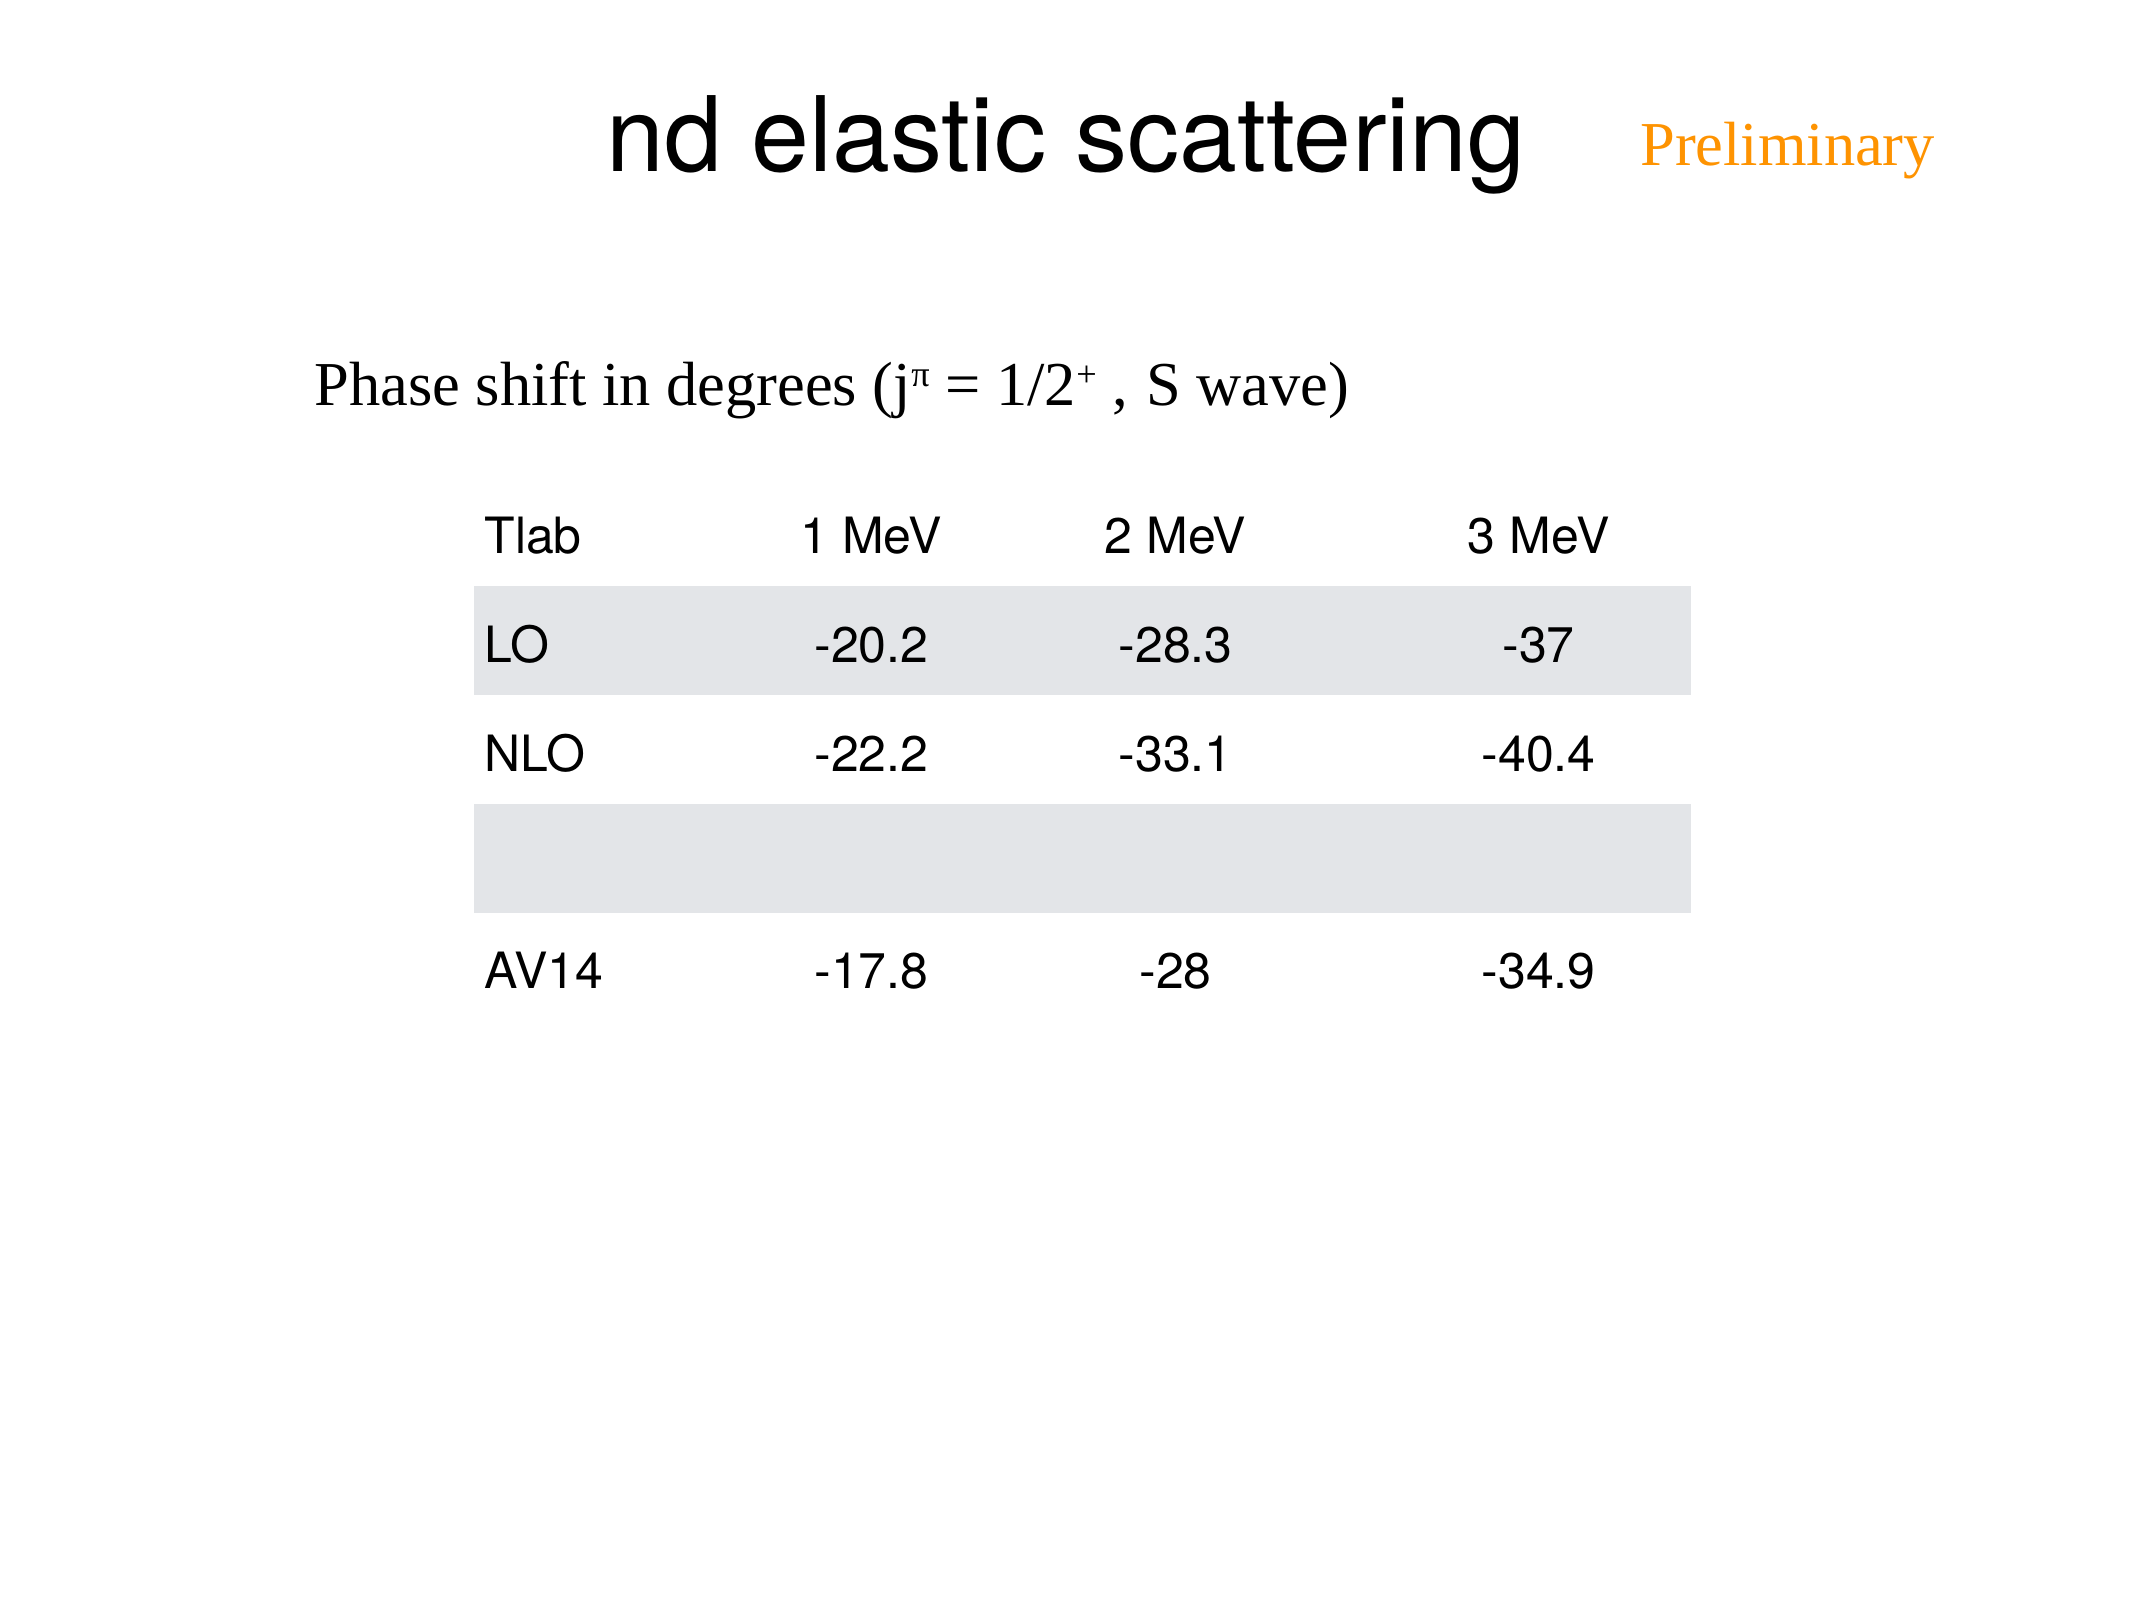

# nd elastic scattering
Preliminary
Phase shift in degrees (jπ = 1/2+ ,  S wave)
| Tlab | 1 MeV | 2 MeV | 3 MeV |
| --- | --- | --- | --- |
| LO | -20.2 | -28.3 | -37 |
| NLO | -22.2 | -33.1 | -40.4 |
|  |  |  |  |
| AV14 | -17.8 | -28 | -34.9 |